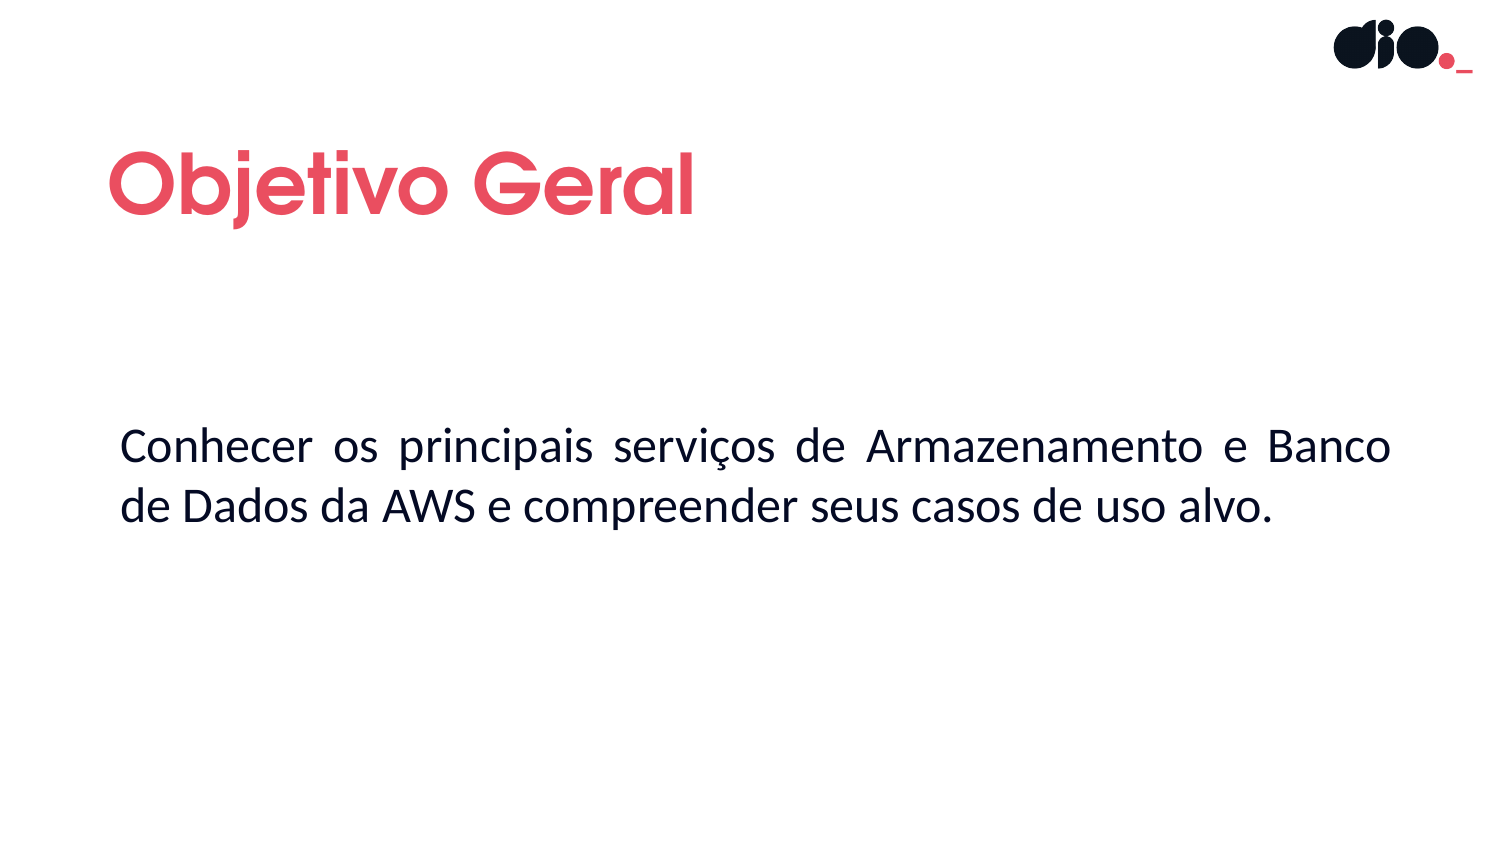

Objetivo Geral
Conhecer os principais serviços de Armazenamento e Banco de Dados da AWS e compreender seus casos de uso alvo.